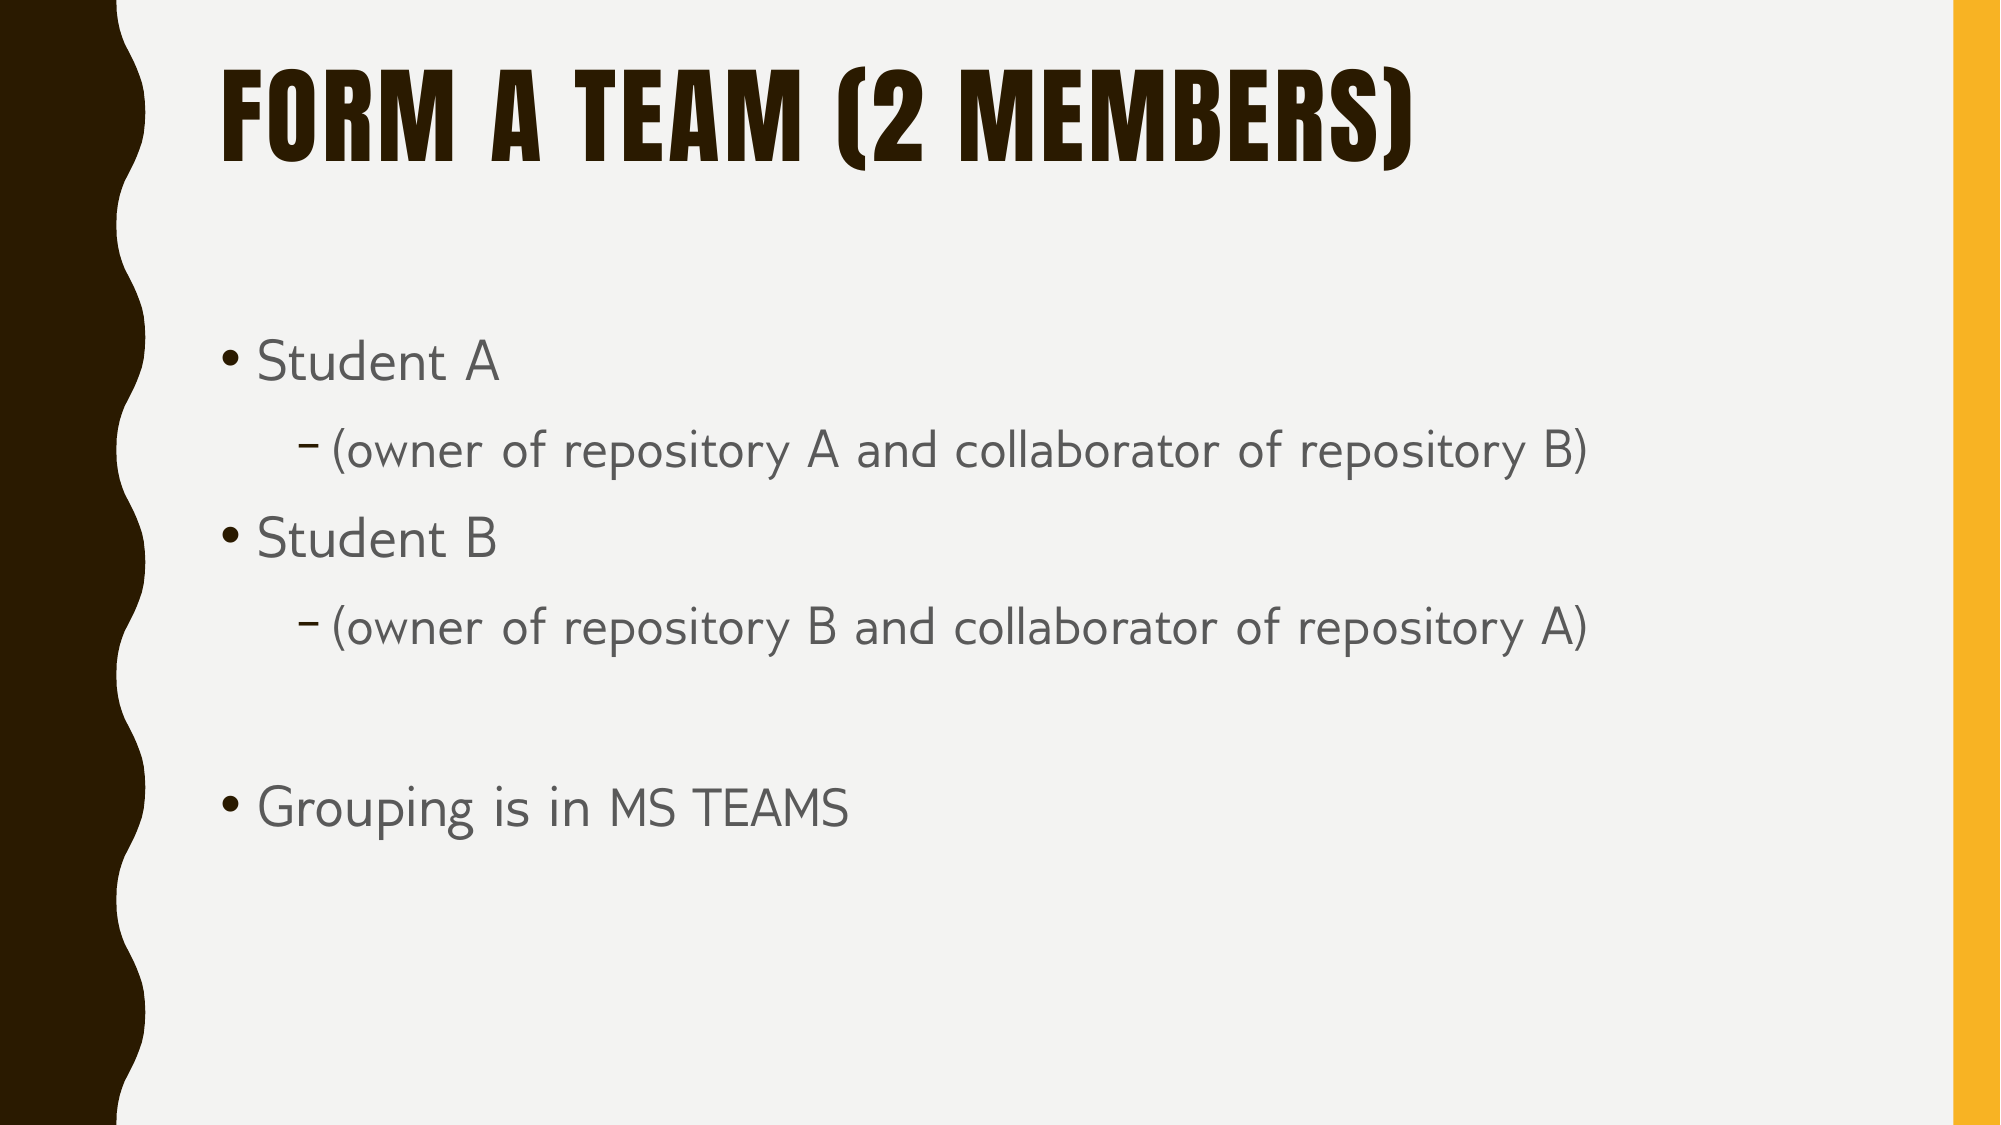

# Form a team (2 members)
Student A
(owner of repository A and collaborator of repository B)
Student B
(owner of repository B and collaborator of repository A)

Grouping is in MS TEAMS